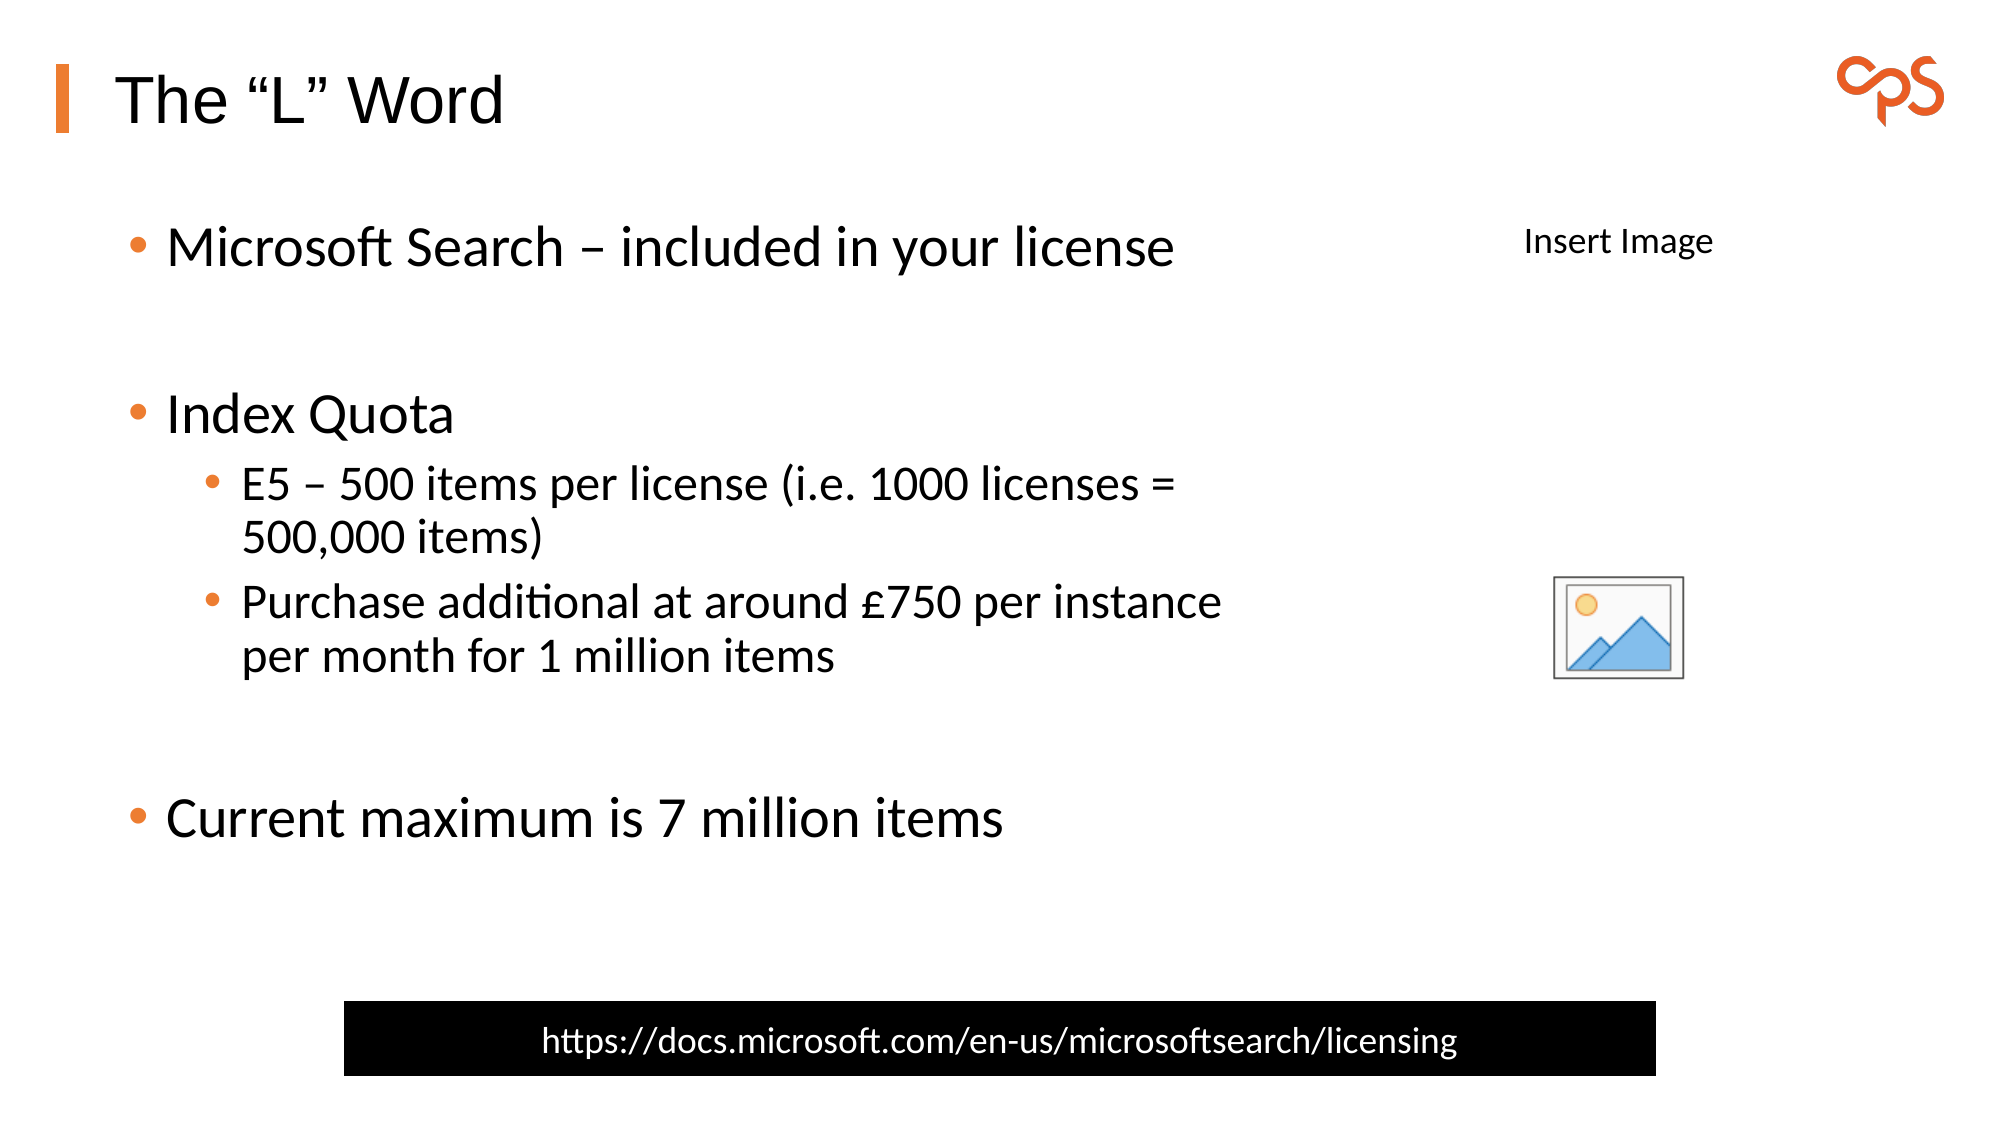

The “L” Word
Microsoft Search – included in your license

Index Quota
E5 – 500 items per license (i.e. 1000 licenses = 500,000 items)
Purchase additional at around £750 per instance per month for 1 million items

Current maximum is 7 million items

https://docs.microsoft.com/en-us/microsoftsearch/licensing